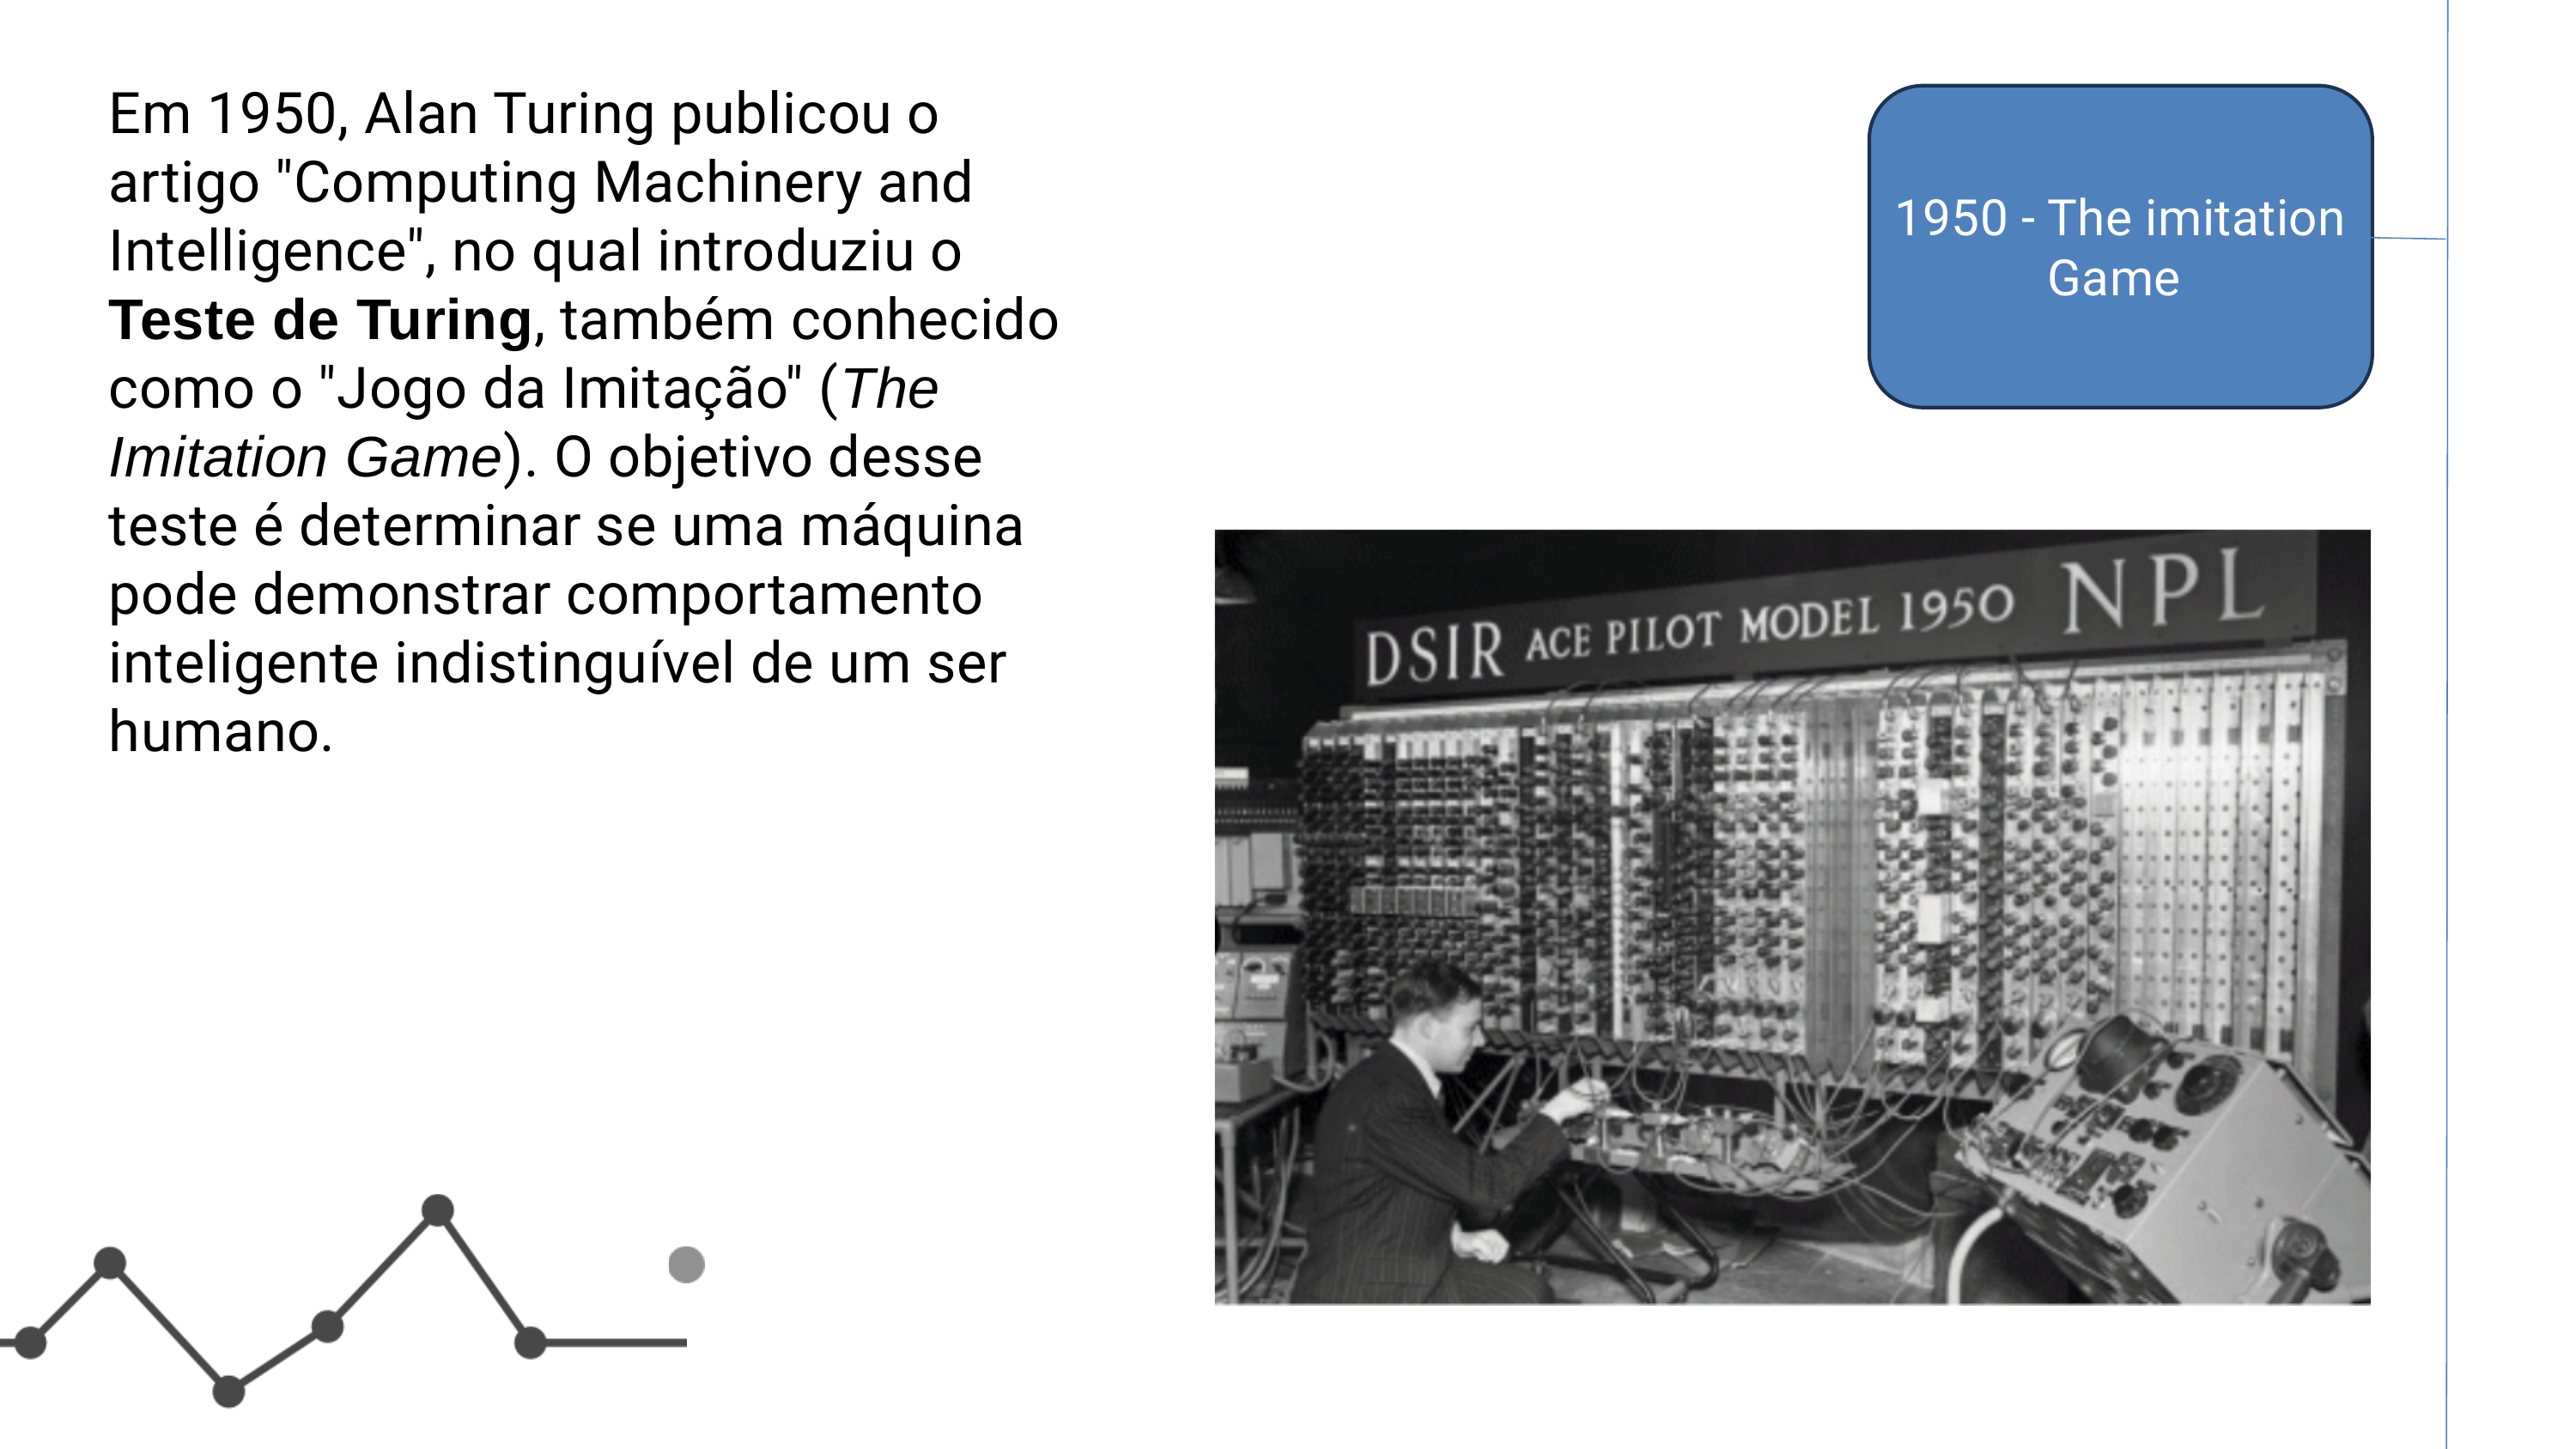

Em 1950, Alan Turing publicou o artigo "Computing Machinery and Intelligence", no qual introduziu o Teste de Turing, também conhecido como o "Jogo da Imitação" (The Imitation Game). O objetivo desse teste é determinar se uma máquina pode demonstrar comportamento inteligente indistinguível de um ser humano.

1950 - The imitation Game